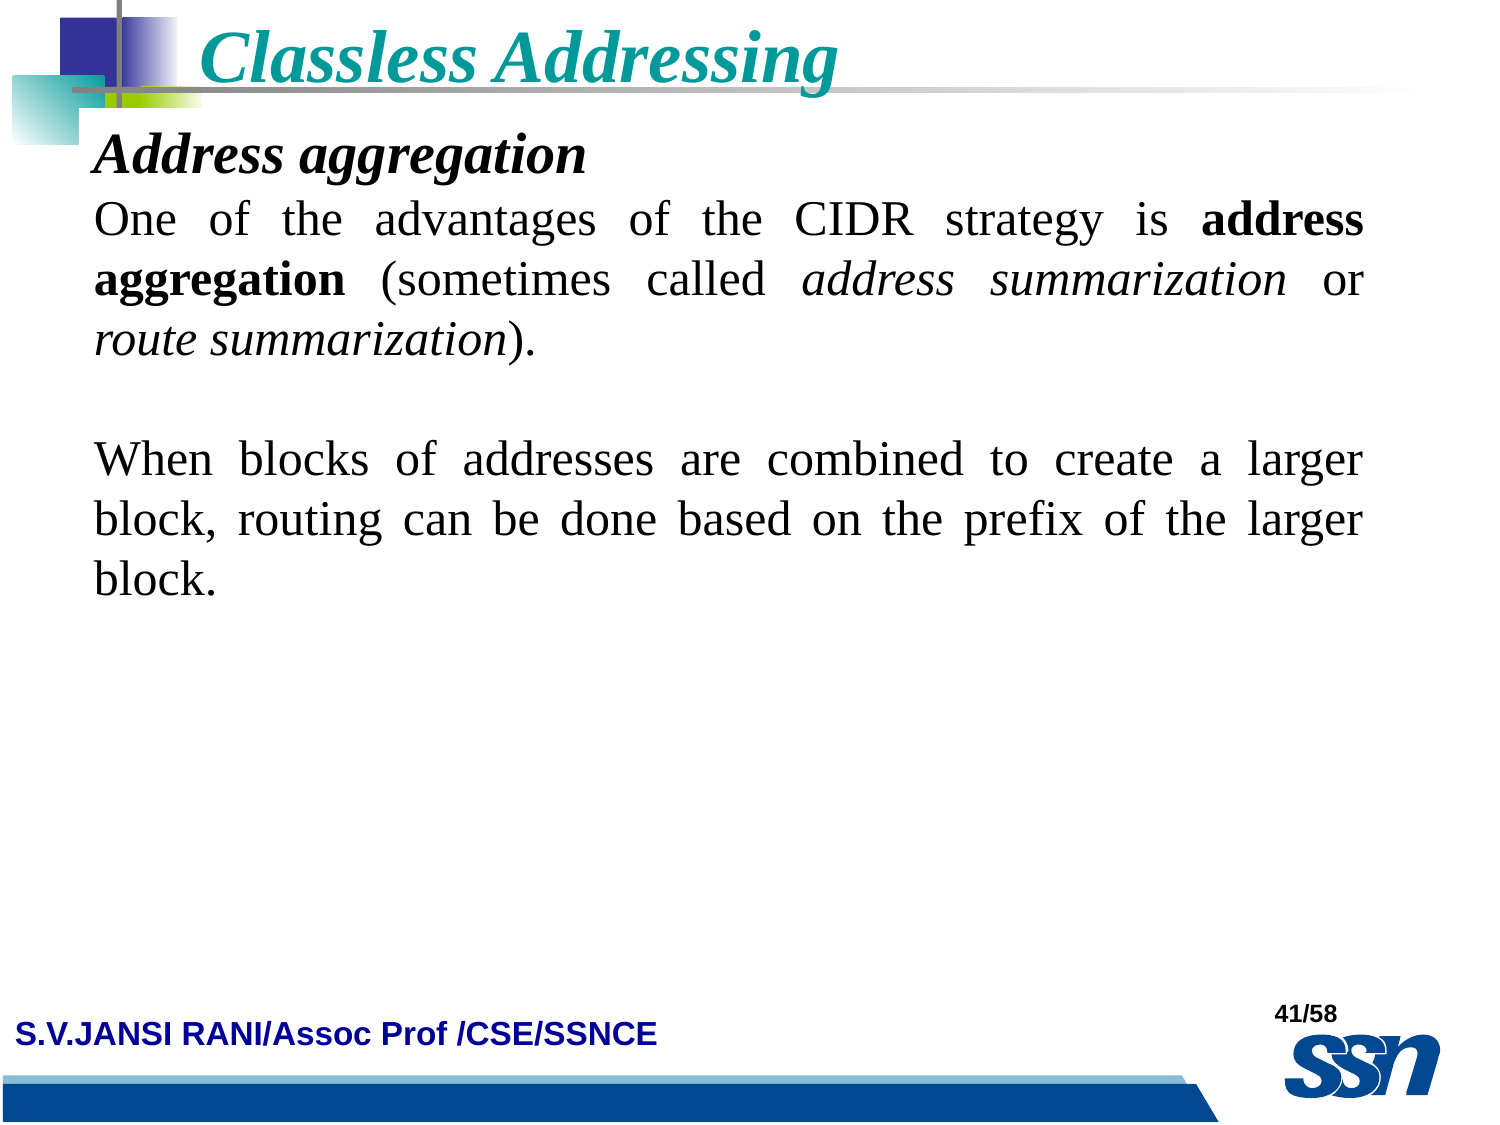

Classless Addressing

Address aggregation
One of the advantages of the CIDR strategy is address aggregation (sometimes called address summarization or route summarization).

When blocks of addresses are combined to create a larger block, routing can be done based on the prefix of the larger block.